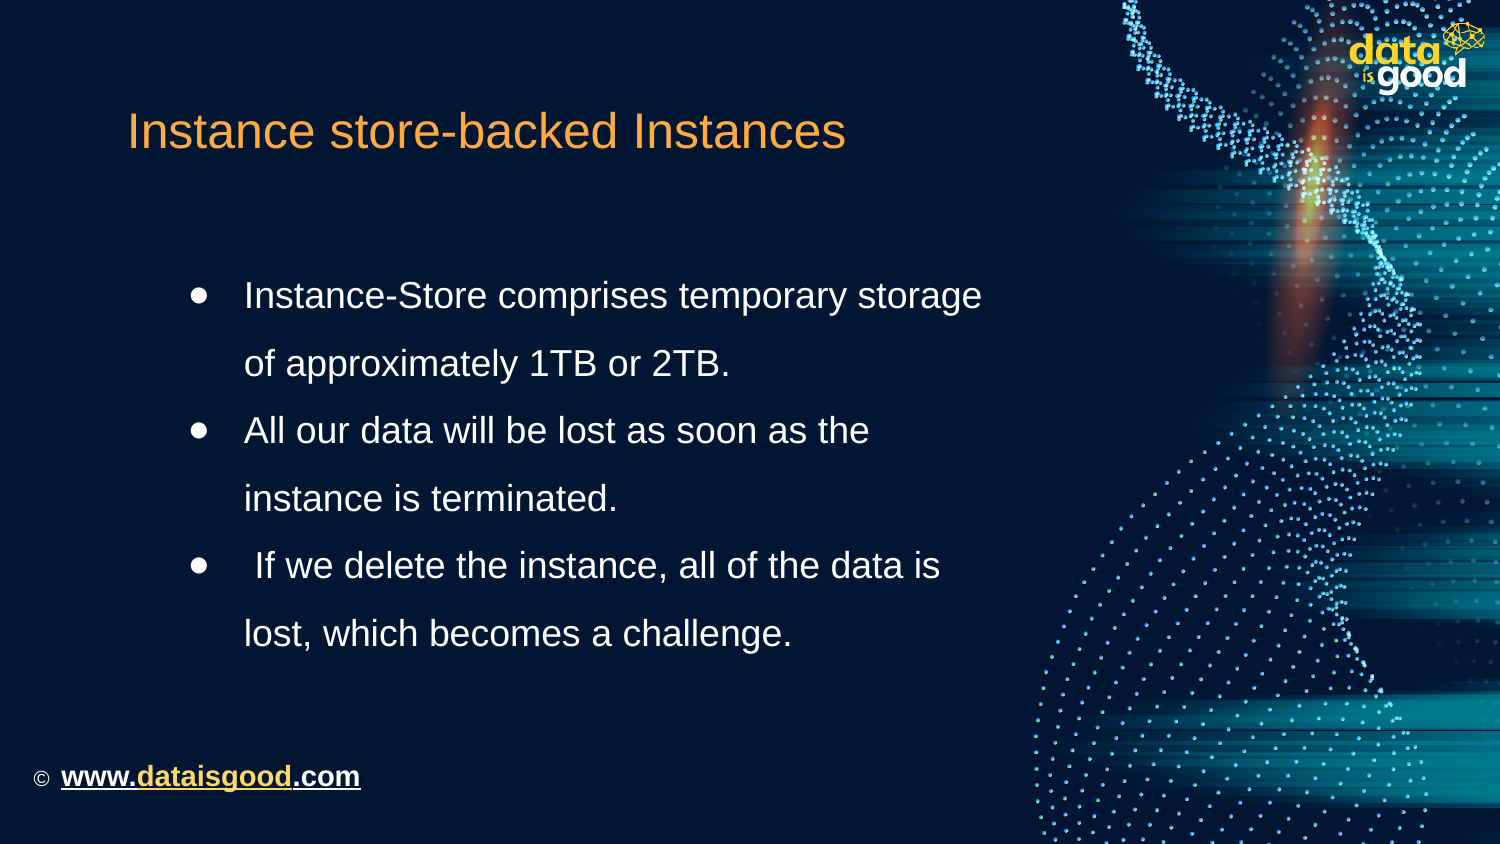

# Instance store-backed Instances
Instance-Store comprises temporary storage of approximately 1TB or 2TB.
All our data will be lost as soon as the instance is terminated.
 If we delete the instance, all of the data is lost, which becomes a challenge.